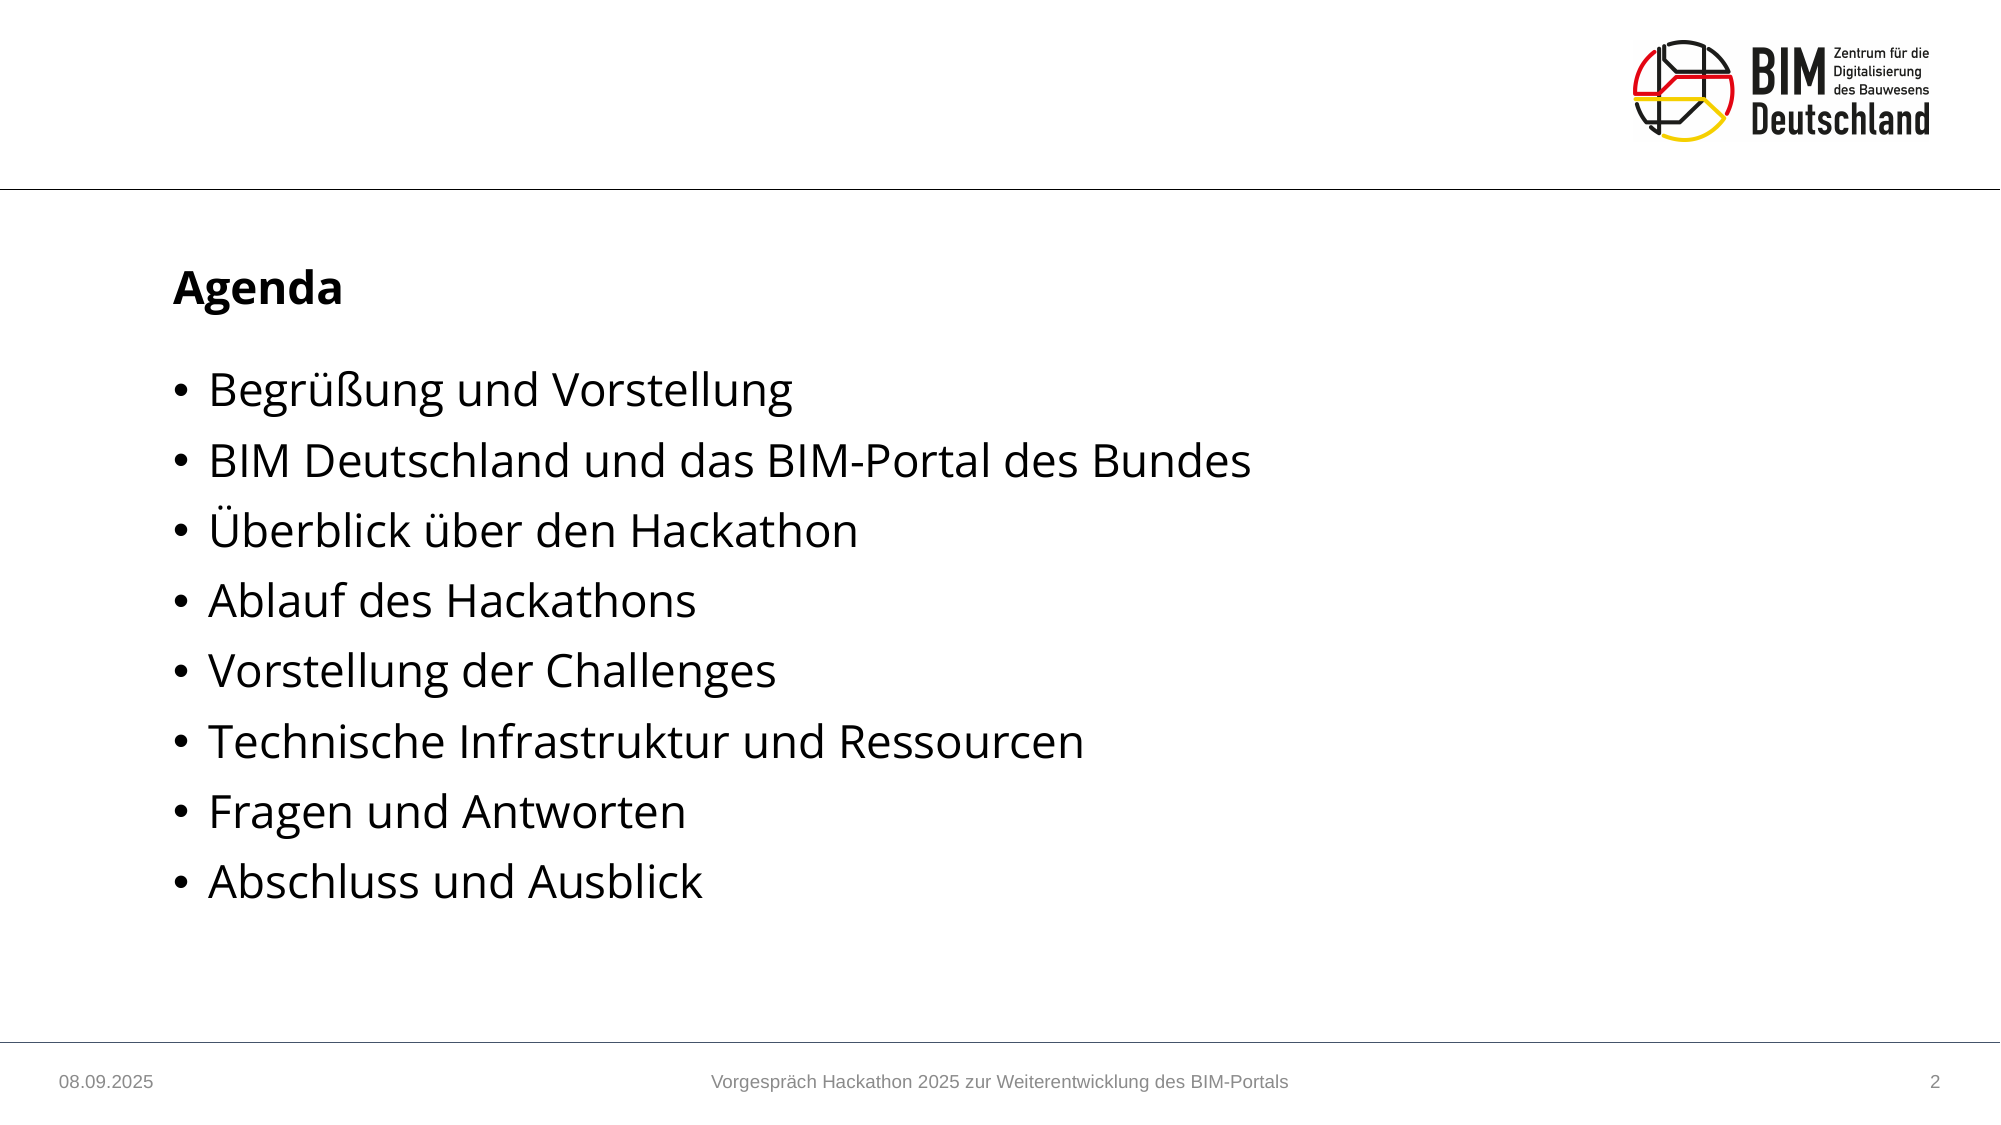

# Agenda
Begrüßung und Vorstellung
BIM Deutschland und das BIM-Portal des Bundes
Überblick über den Hackathon
Ablauf des Hackathons
Vorstellung der Challenges
Technische Infrastruktur und Ressourcen
Fragen und Antworten
Abschluss und Ausblick

08.09.2025
Vorgespräch Hackathon 2025 zur Weiterentwicklung des BIM-Portals
2